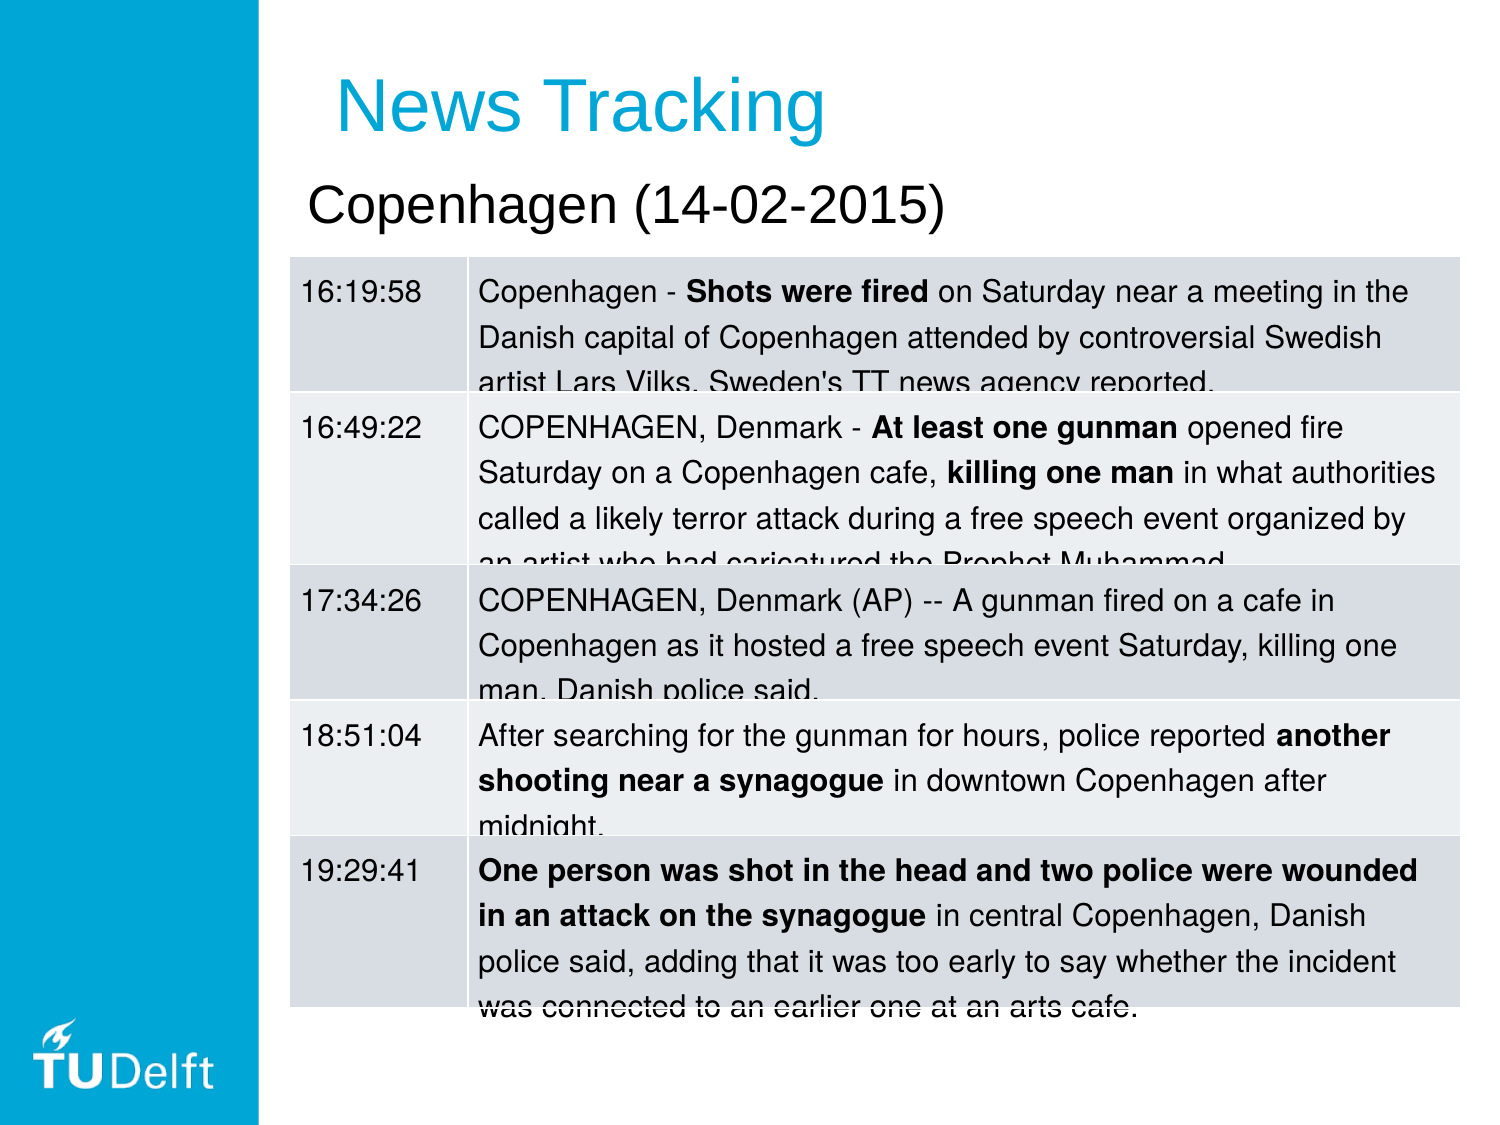

News Tracking
Copenhagen (14-02-2015)
| 16:19:58 | Copenhagen - Shots were fired on Saturday near a meeting in the Danish capital of Copenhagen attended by controversial Swedish artist Lars Vilks, Sweden's TT news agency reported. |
| --- | --- |
| 16:49:22 | COPENHAGEN, Denmark - At least one gunman opened fire Saturday on a Copenhagen cafe, killing one man in what authorities called a likely terror attack during a free speech event organized by an artist who had caricatured the Prophet Muhammad. |
| 17:34:26 | COPENHAGEN, Denmark (AP) -- A gunman fired on a cafe in Copenhagen as it hosted a free speech event Saturday, killing one man, Danish police said. |
| 18:51:04 | After searching for the gunman for hours, police reported another shooting near a synagogue in downtown Copenhagen after midnight. |
| 19:29:41 | One person was shot in the head and two police were wounded in an attack on the synagogue in central Copenhagen, Danish police said, adding that it was too early to say whether the incident was connected to an earlier one at an arts cafe. |
2